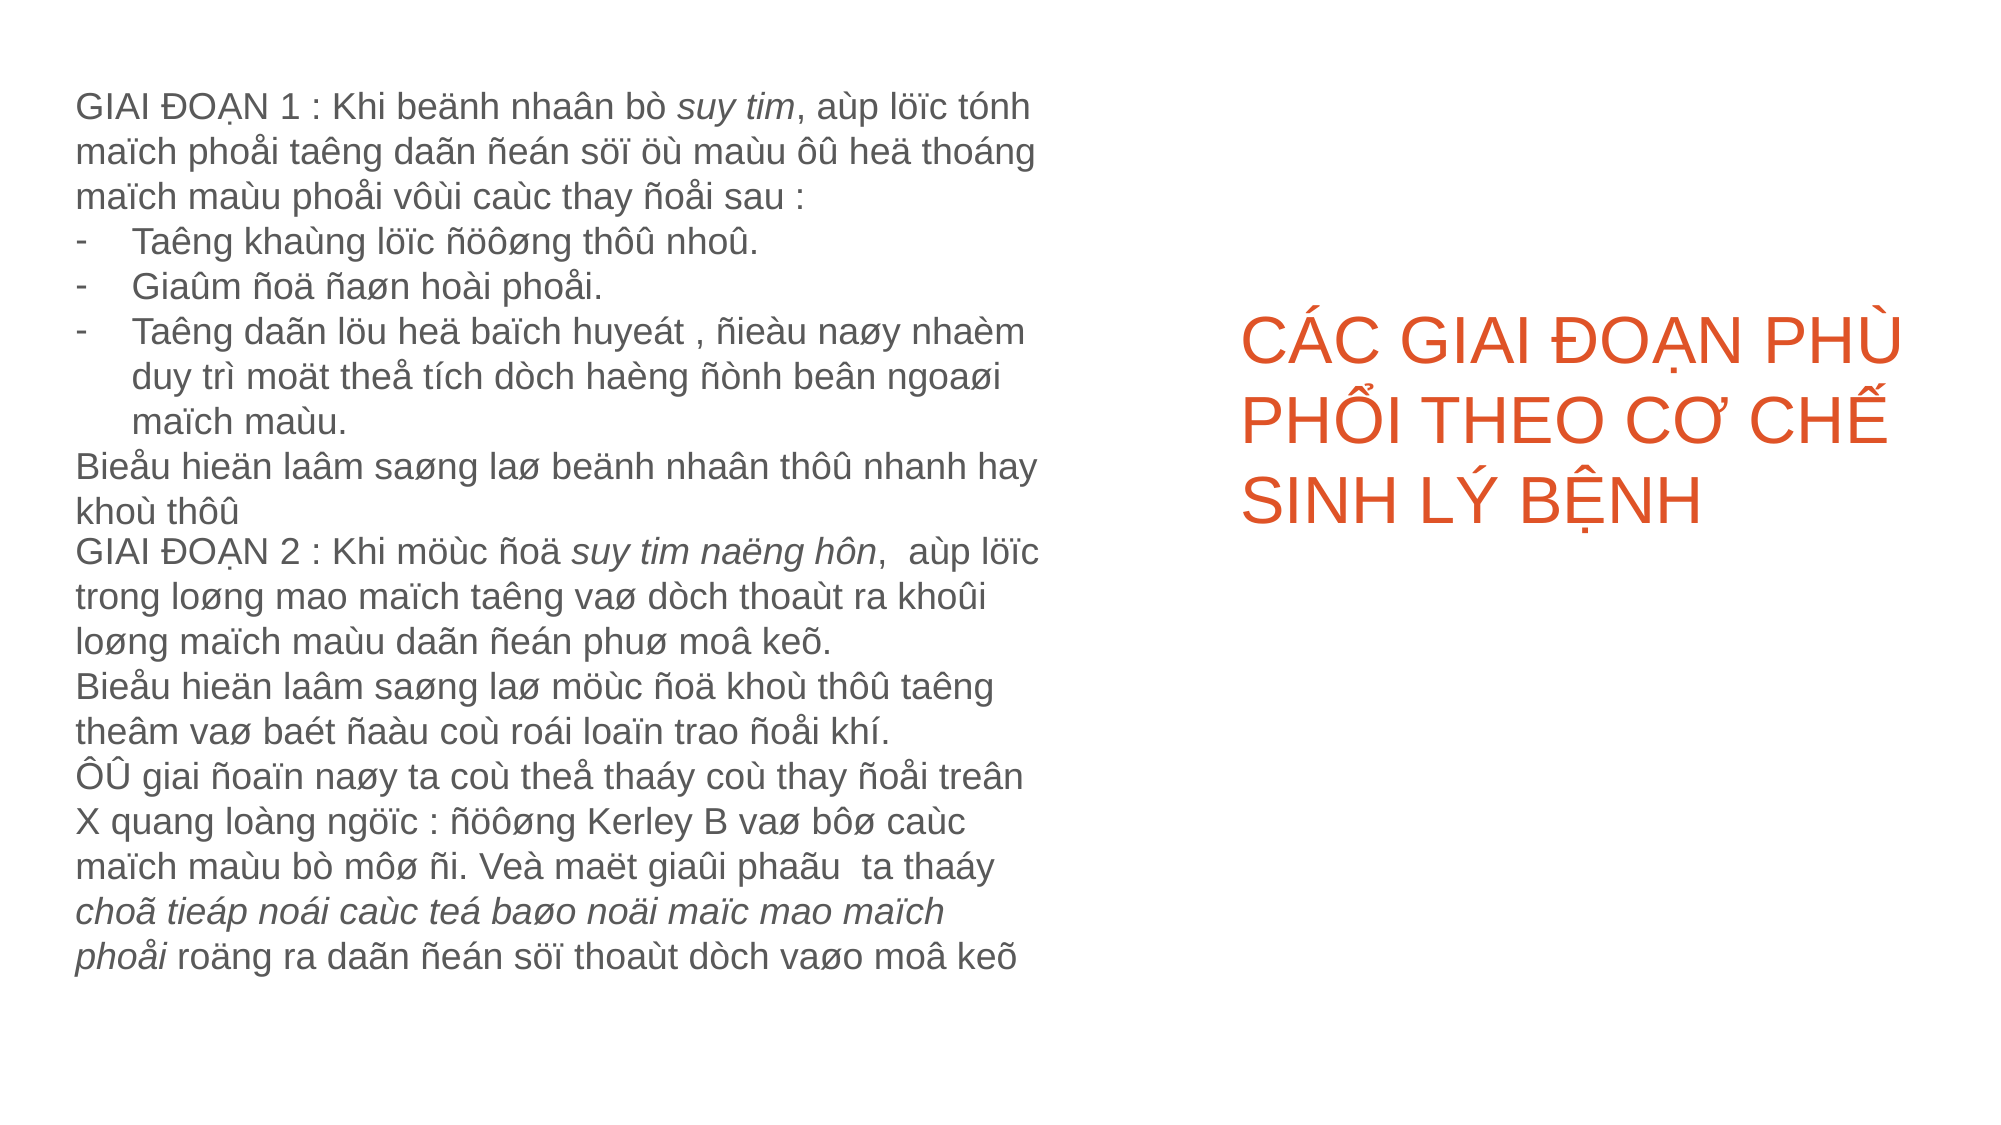

GIAI ĐOẠN 1 : Khi beänh nhaân bò suy tim, aùp löïc tónh maïch phoåi taêng daãn ñeán söï öù maùu ôû heä thoáng maïch maùu phoåi vôùi caùc thay ñoåi sau :
Taêng khaùng löïc ñöôøng thôû nhoû.
Giaûm ñoä ñaøn hoài phoåi.
Taêng daãn löu heä baïch huyeát , ñieàu naøy nhaèm duy trì moät theå tích dòch haèng ñònh beân ngoaøi maïch maùu.
Bieåu hieän laâm saøng laø beänh nhaân thôû nhanh hay khoù thôû

CÁC GIAI ĐOẠN PHÙ PHỔI THEO CƠ CHẾ SINH LÝ BỆNH
GIAI ĐOẠN 2 : Khi möùc ñoä suy tim naëng hôn,  aùp löïc trong loøng mao maïch taêng vaø dòch thoaùt ra khoûi loøng maïch maùu daãn ñeán phuø moâ keõ.
Bieåu hieän laâm saøng laø möùc ñoä khoù thôû taêng theâm vaø baét ñaàu coù roái loaïn trao ñoåi khí.
ÔÛ giai ñoaïn naøy ta coù theå thaáy coù thay ñoåi treân X quang loàng ngöïc : ñöôøng Kerley B vaø bôø caùc maïch maùu bò môø ñi. Veà maët giaûi phaãu  ta thaáy choã tieáp noái caùc teá baøo noäi maïc mao maïch phoåi roäng ra daãn ñeán söï thoaùt dòch vaøo moâ keõ